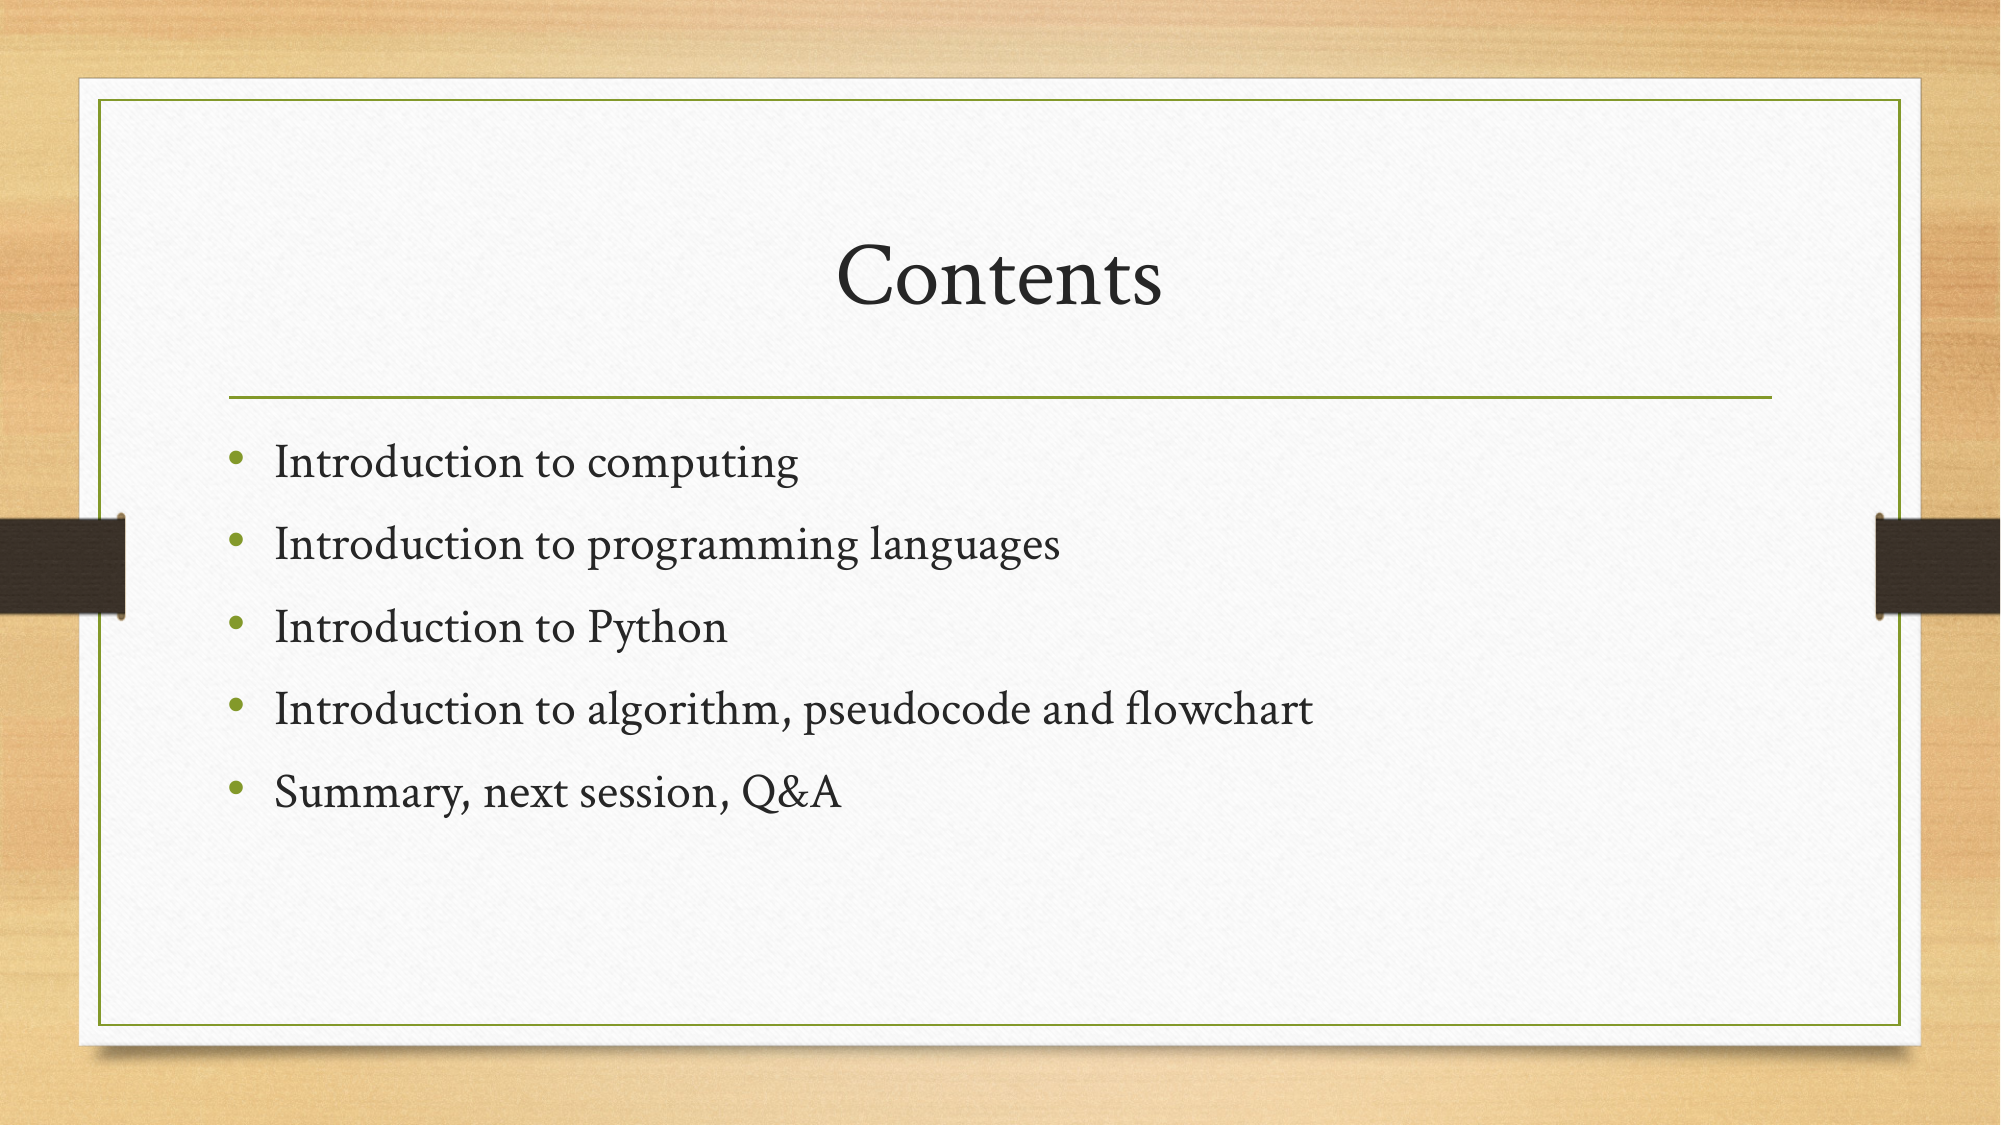

# Contents
Introduction to computing
Introduction to programming languages
Introduction to Python
Introduction to algorithm, pseudocode and flowchart
Summary, next session, Q&A